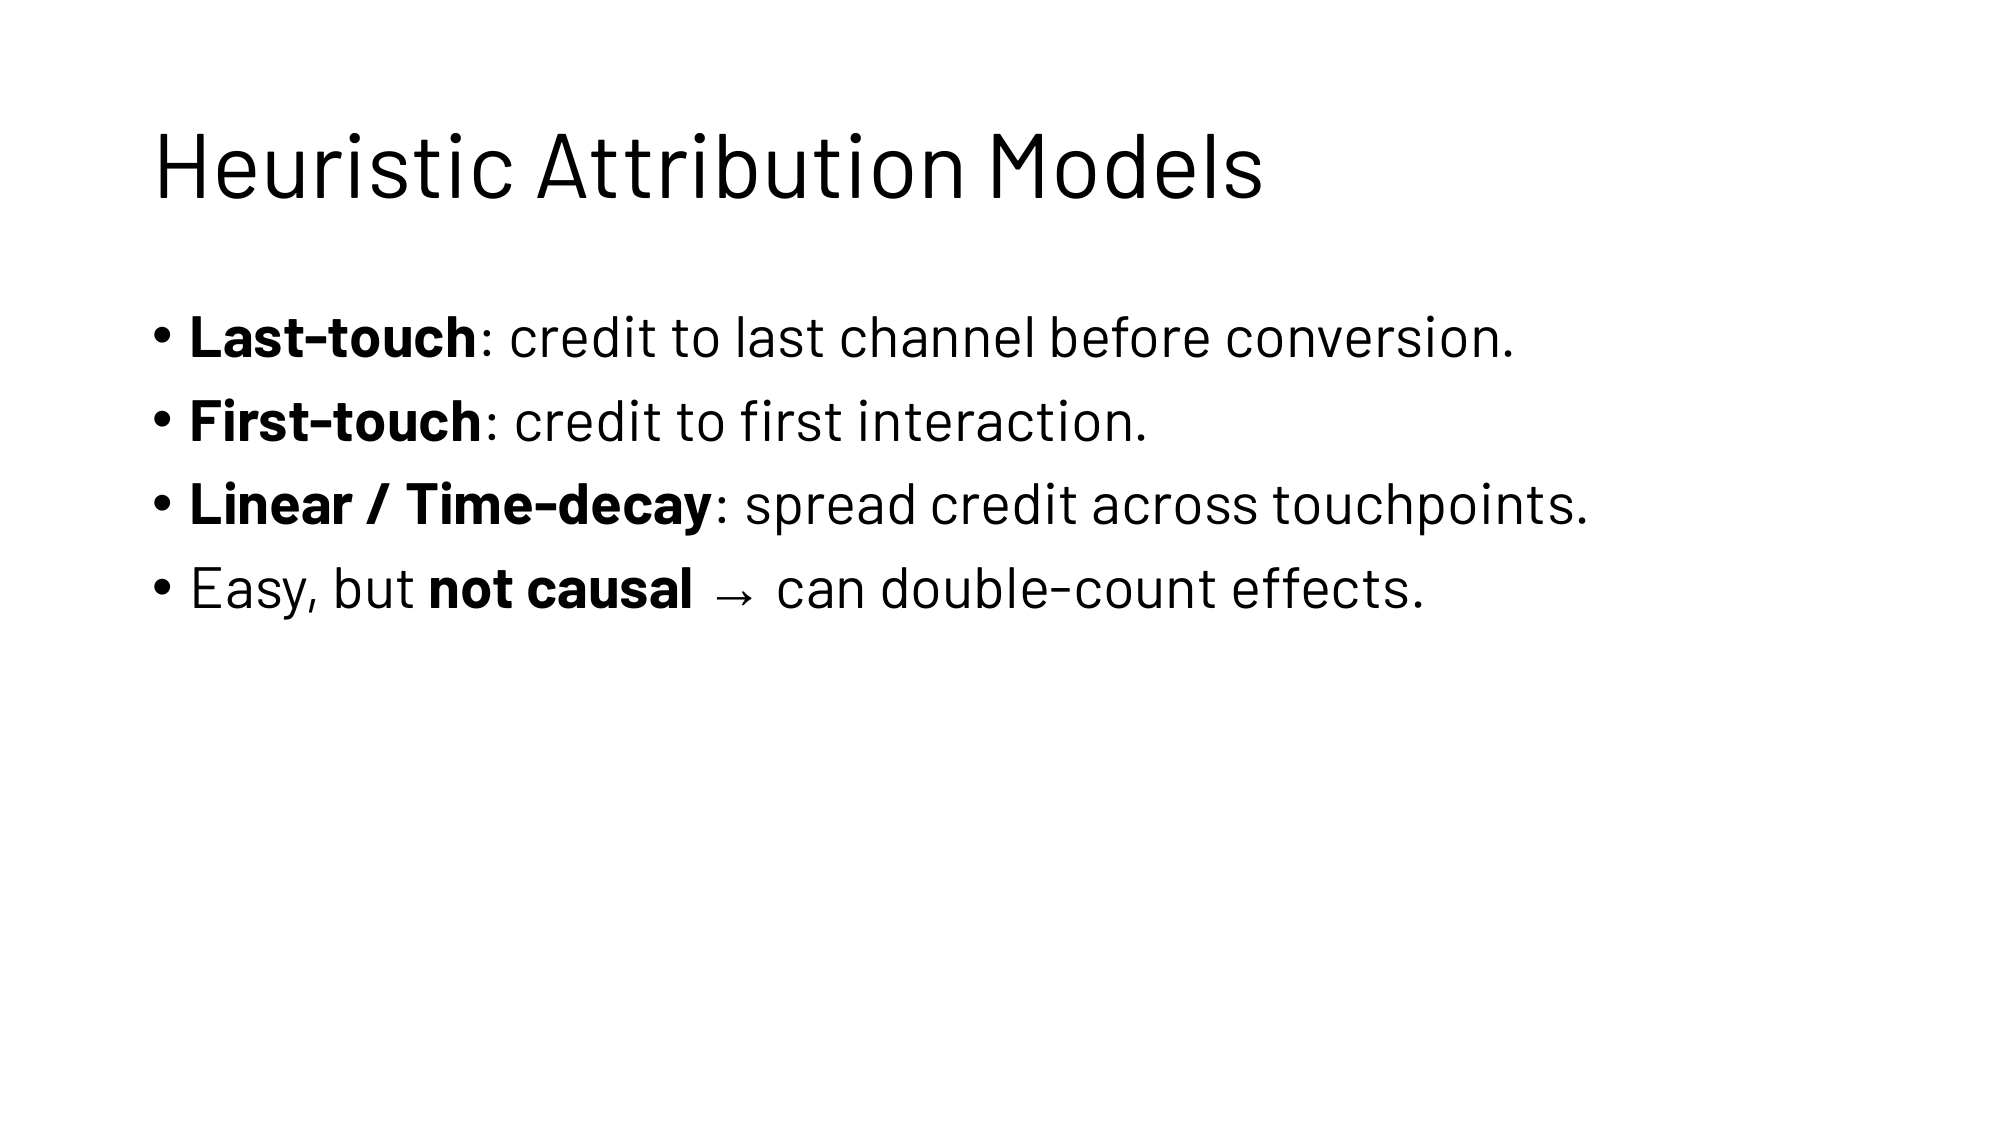

# Heuristic Attribution Models
Last-touch: credit to last channel before conversion.
First-touch: credit to first interaction.
Linear / Time-decay: spread credit across touchpoints.
Easy, but not causal → can double-count effects.